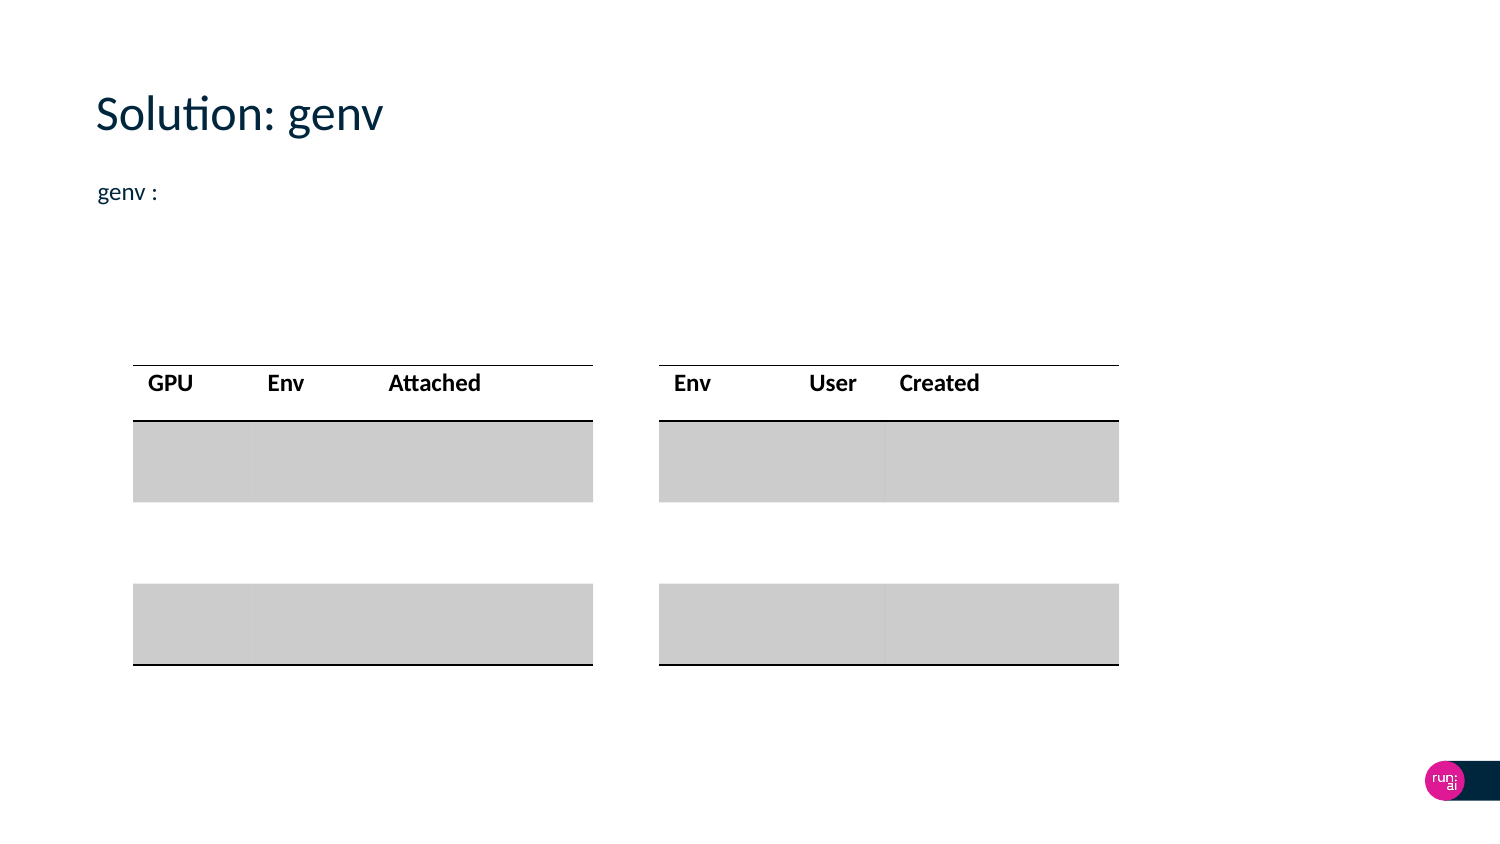

# Solution: genv
genv :
| GPU | Env | Attached |
| --- | --- | --- |
|  |  |  |
|  |  |  |
|  |  |  |
| Env | User | Created |
| --- | --- | --- |
|  |  |  |
|  |  |  |
|  |  |  |